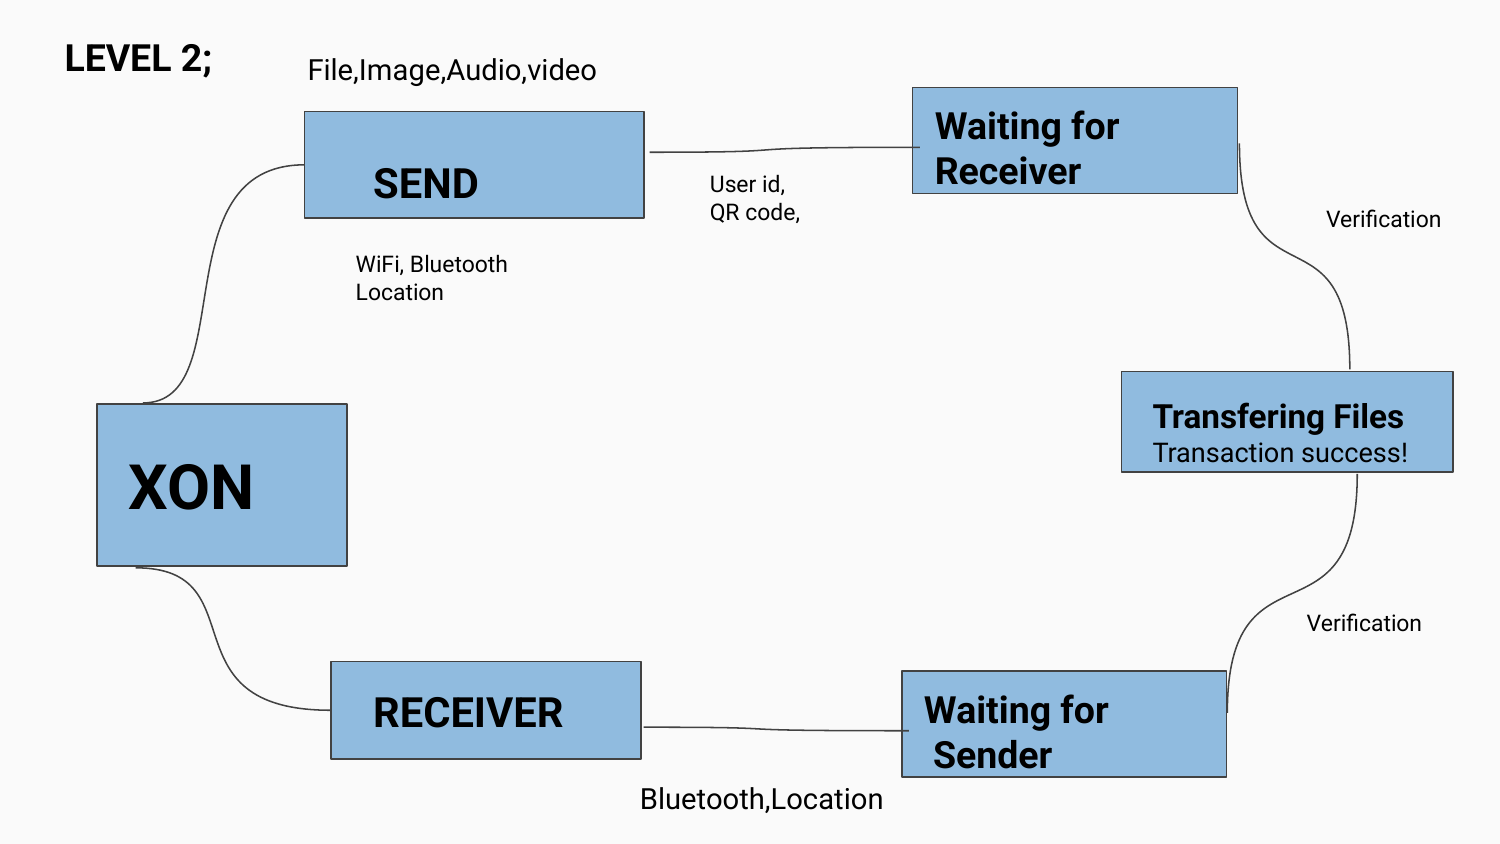

LEVEL 2;
File,Image,Audio,video

Waiting for Receiver

SEND
User id,
QR code,

Verification
WiFi, Bluetooth
Location

Transfering Files
Transaction success!

XON
Verification

RECEIVER

Waiting for
 Sender
Bluetooth,Location